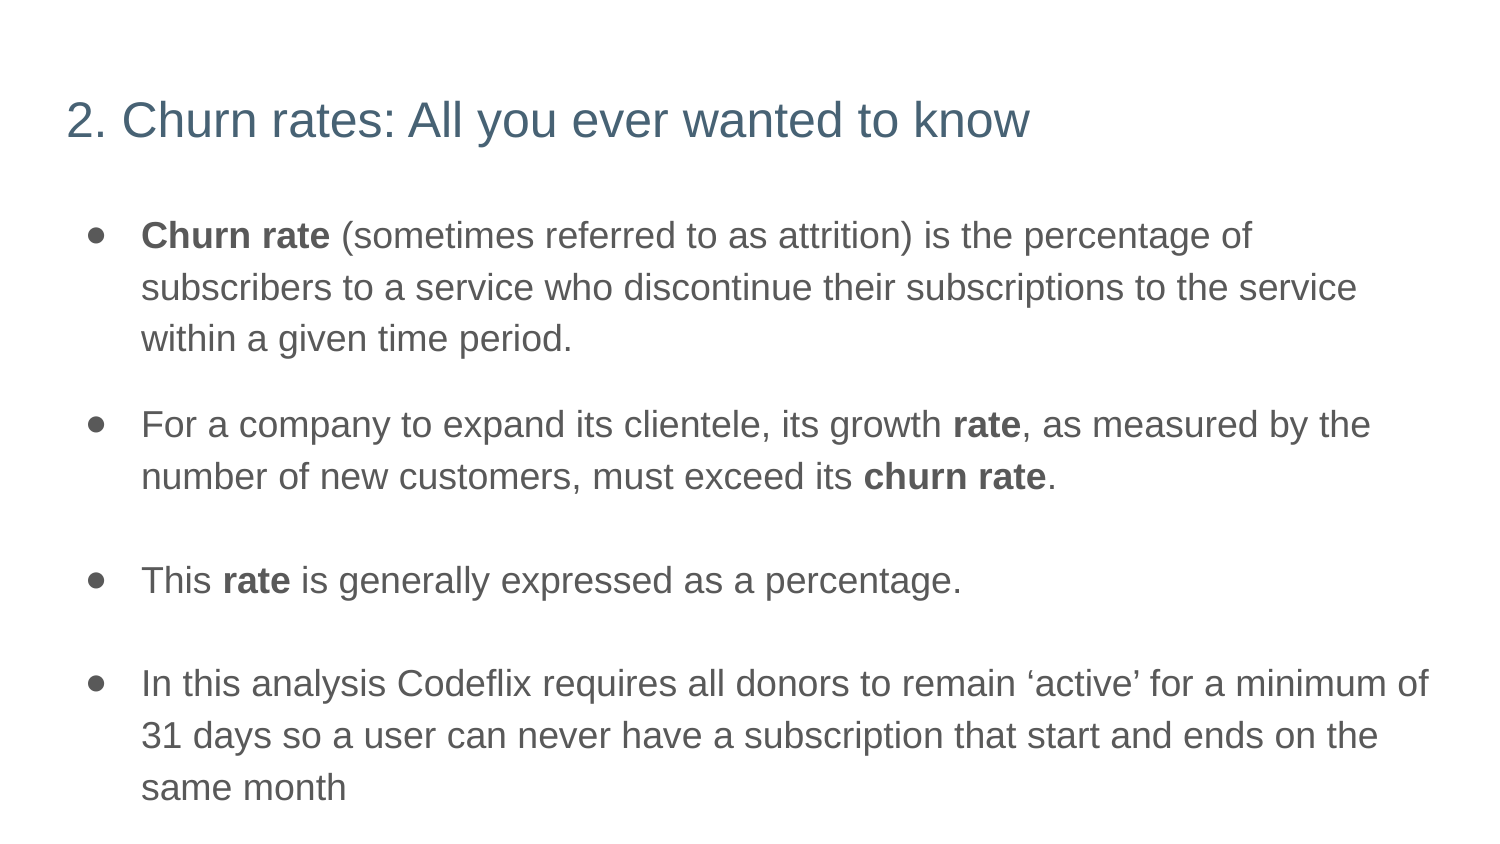

# 2. Churn rates: All you ever wanted to know
Churn rate (sometimes referred to as attrition) is the percentage of subscribers to a service who discontinue their subscriptions to the service within a given time period.

For a company to expand its clientele, its growth rate, as measured by the number of new customers, must exceed its churn rate.

This rate is generally expressed as a percentage.

In this analysis Codeflix requires all donors to remain ‘active’ for a minimum of 31 days so a user can never have a subscription that start and ends on the same month